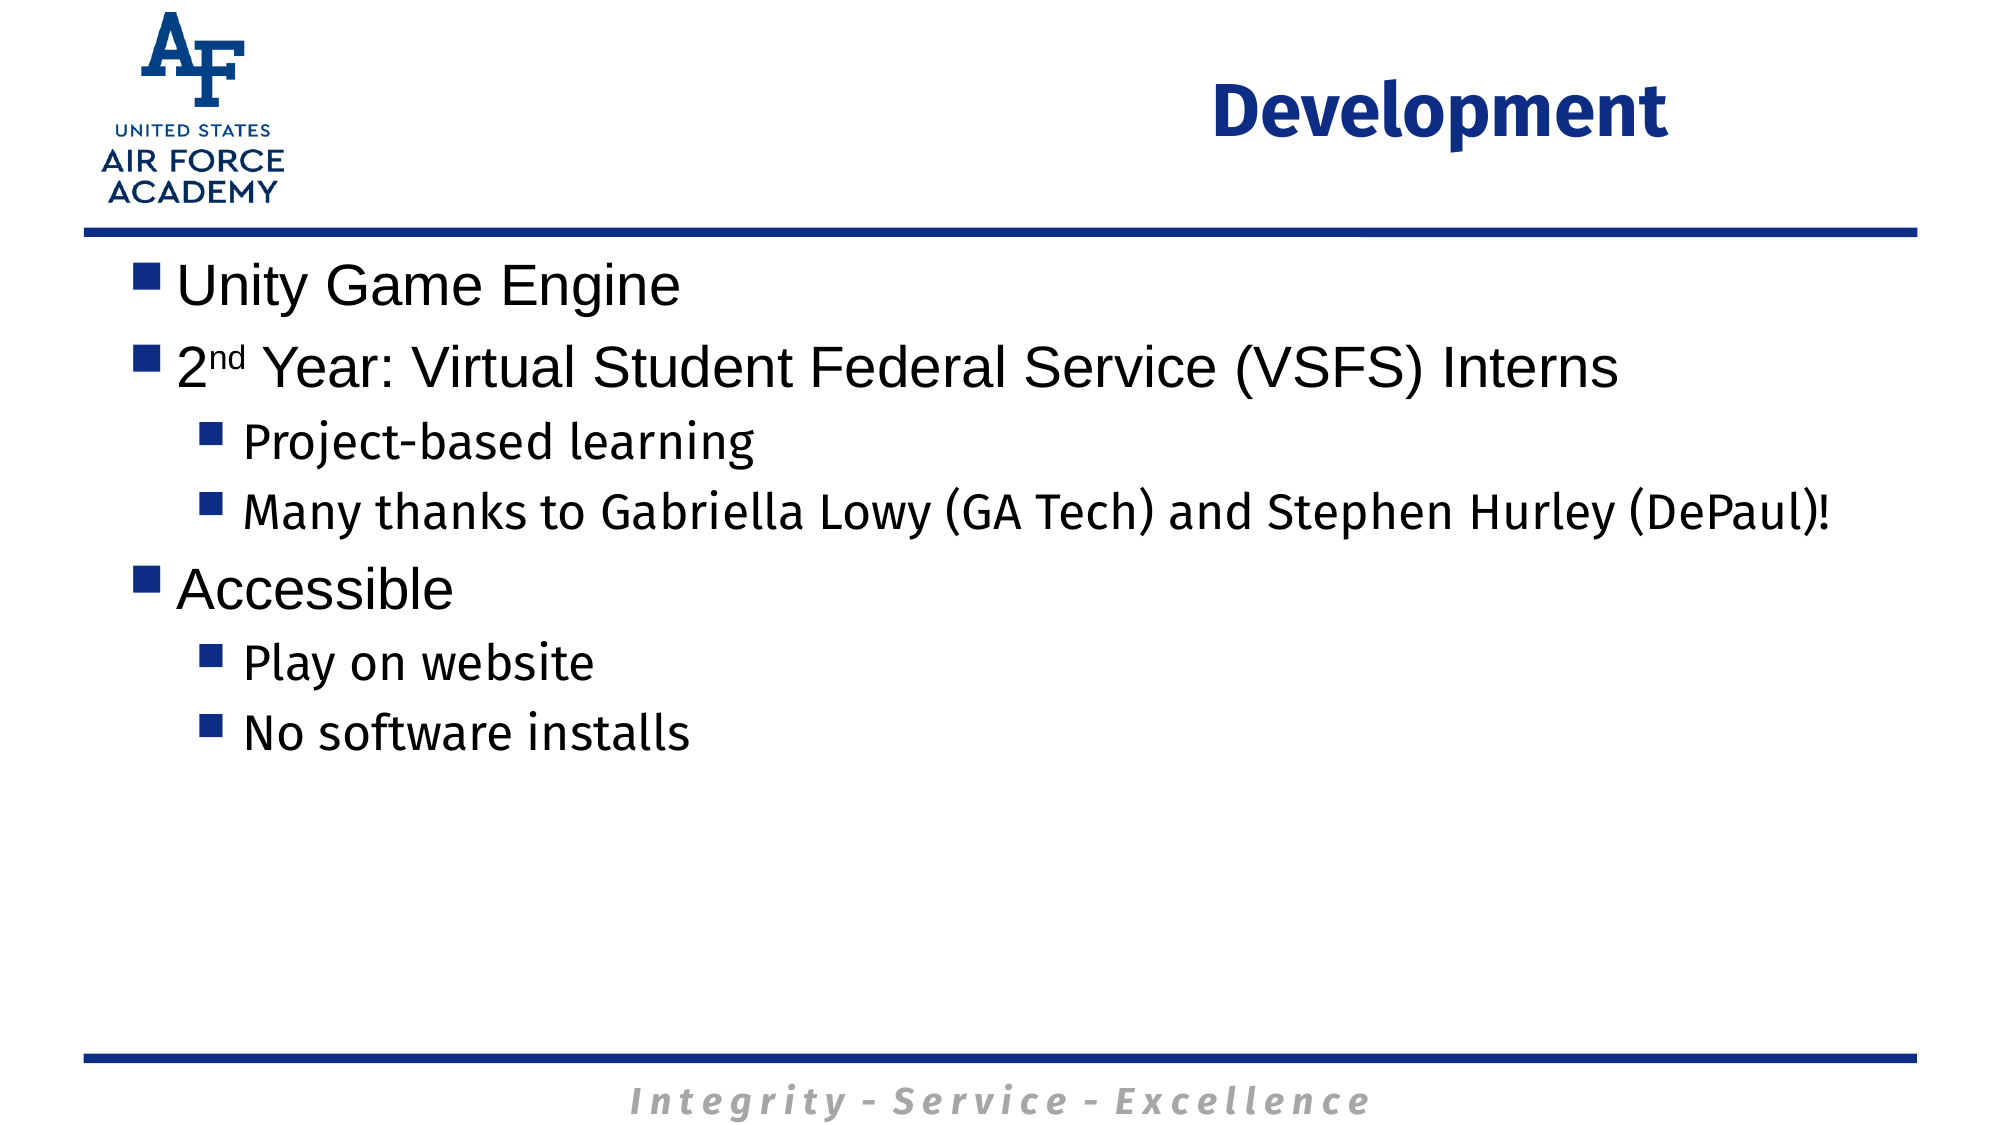

# Development
Unity Game Engine
2nd Year: Virtual Student Federal Service (VSFS) Interns
Project-based learning
Many thanks to Gabriella Lowy (GA Tech) and Stephen Hurley (DePaul)!
Accessible
Play on website
No software installs